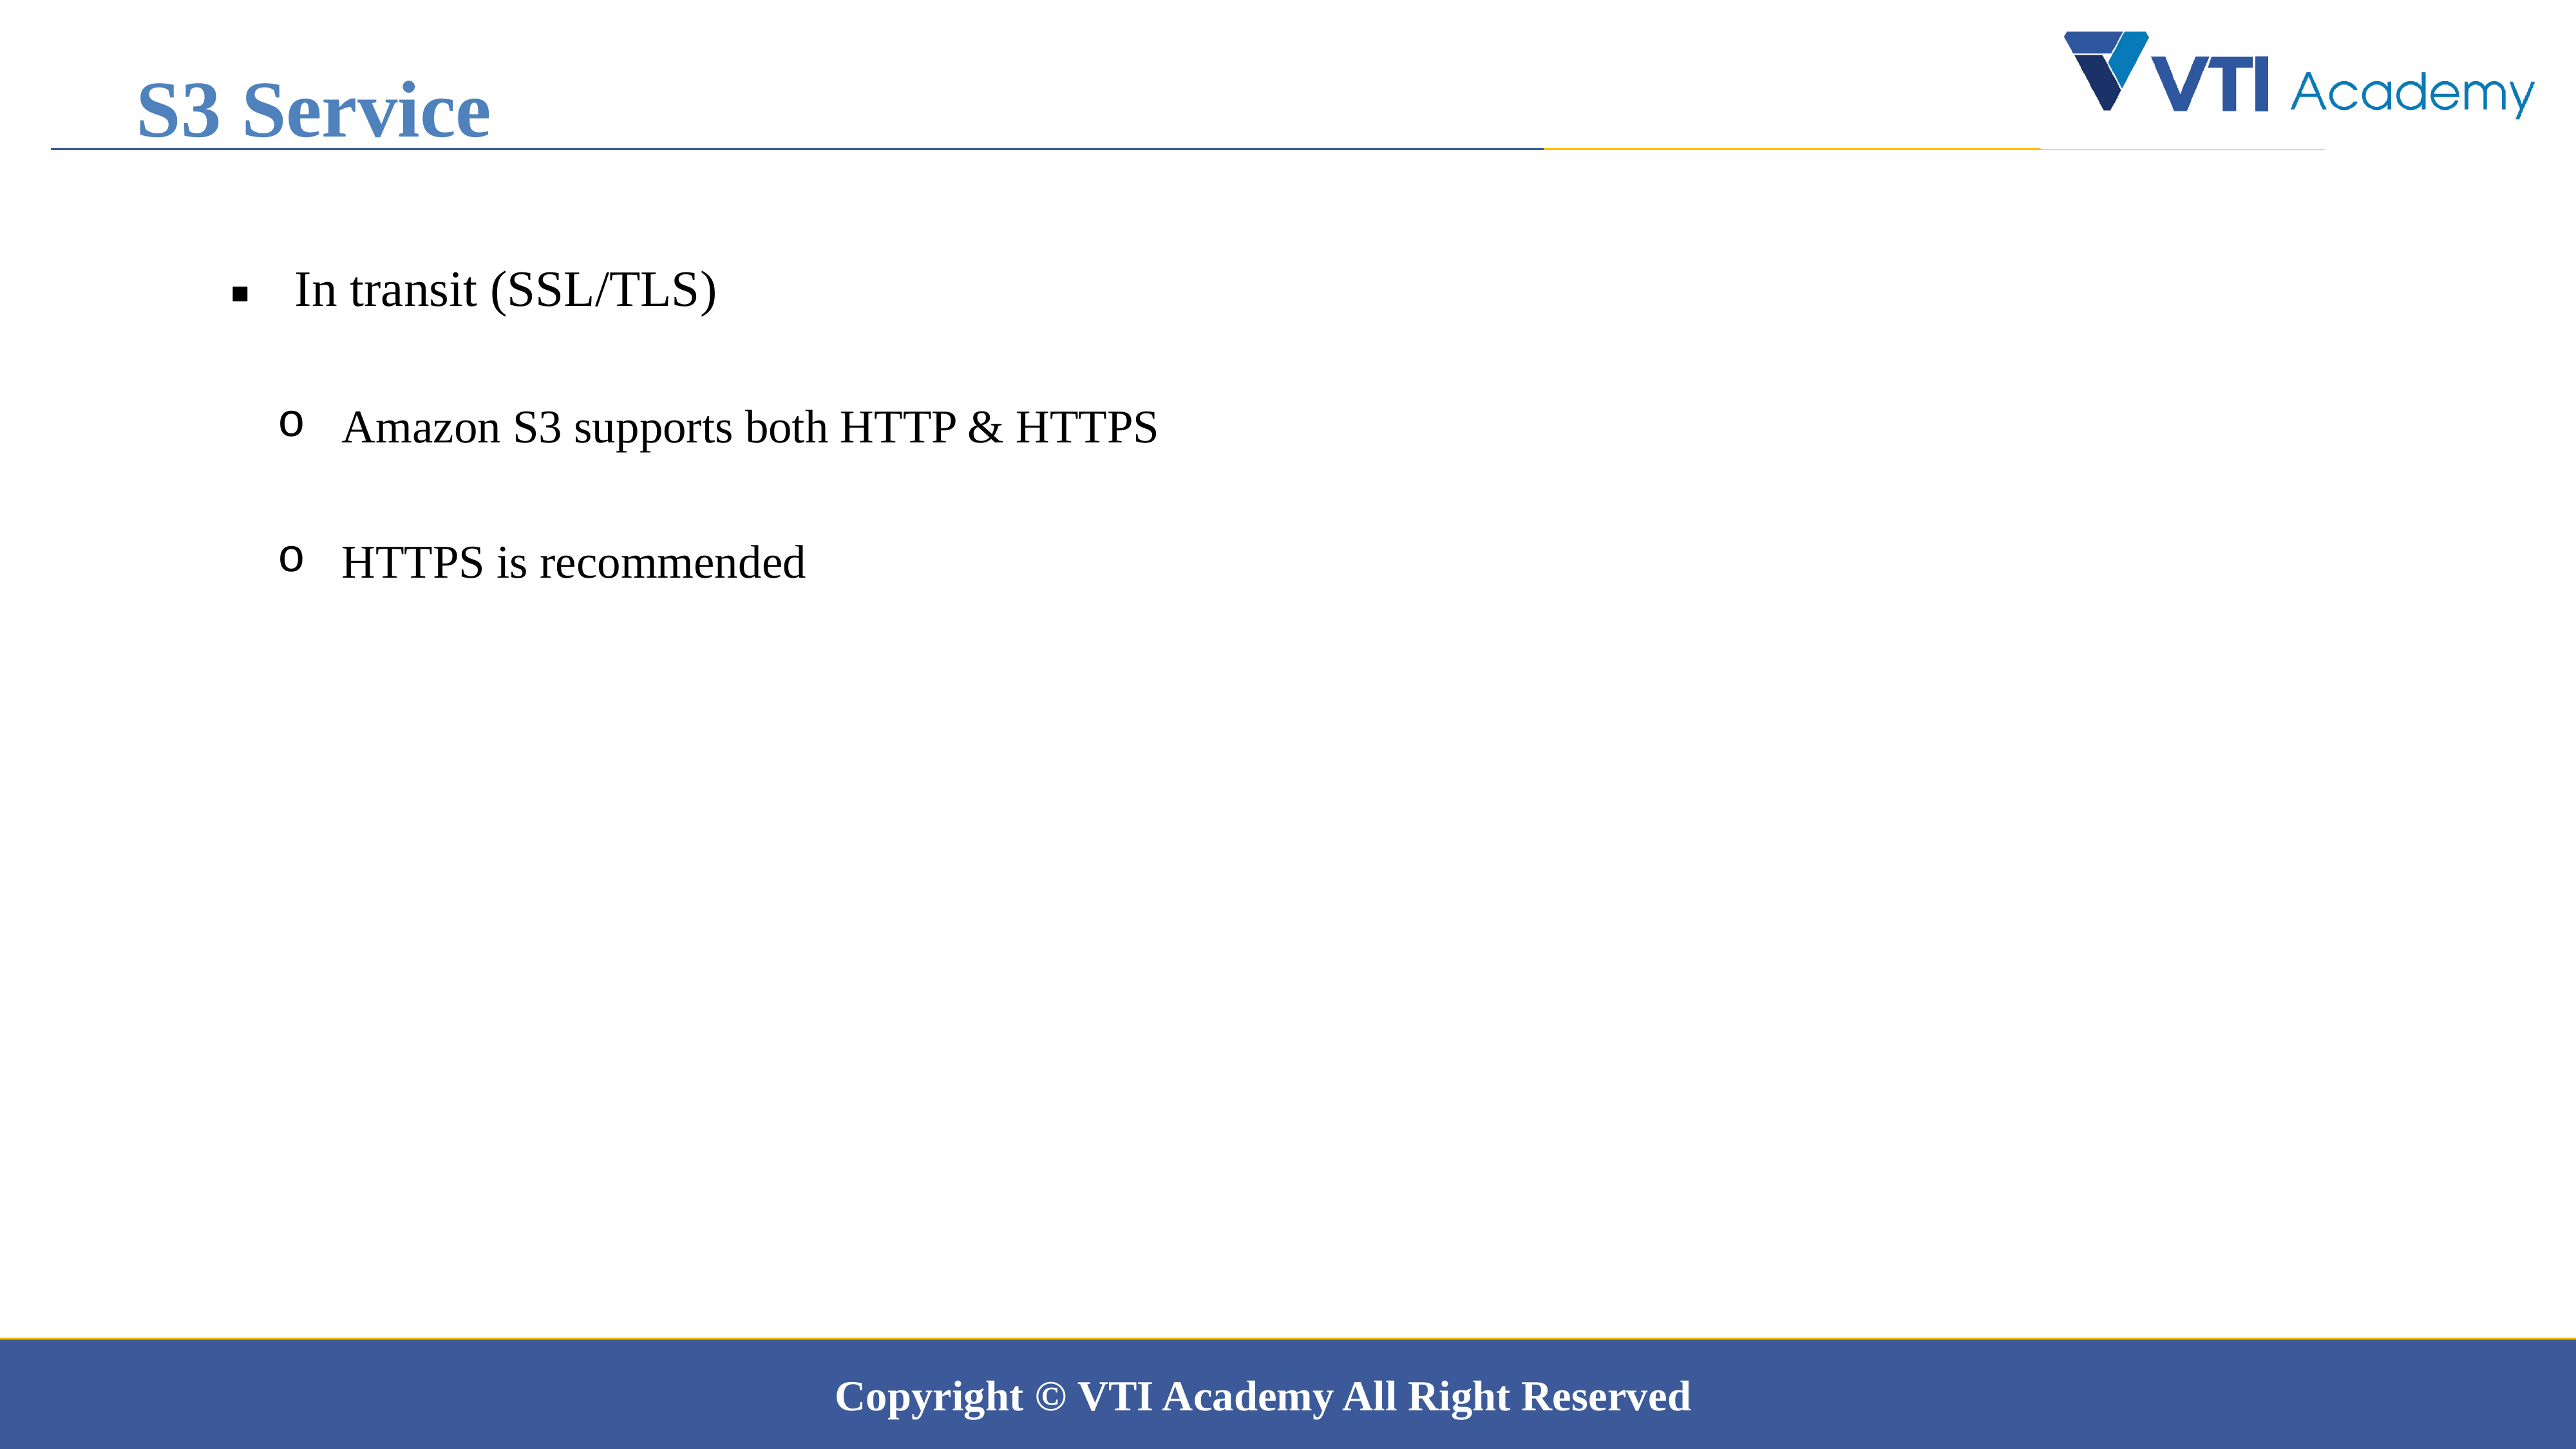

S3 Service
In transit (SSL/TLS)
Amazon S3 supports both HTTP & HTTPS
HTTPS is recommended